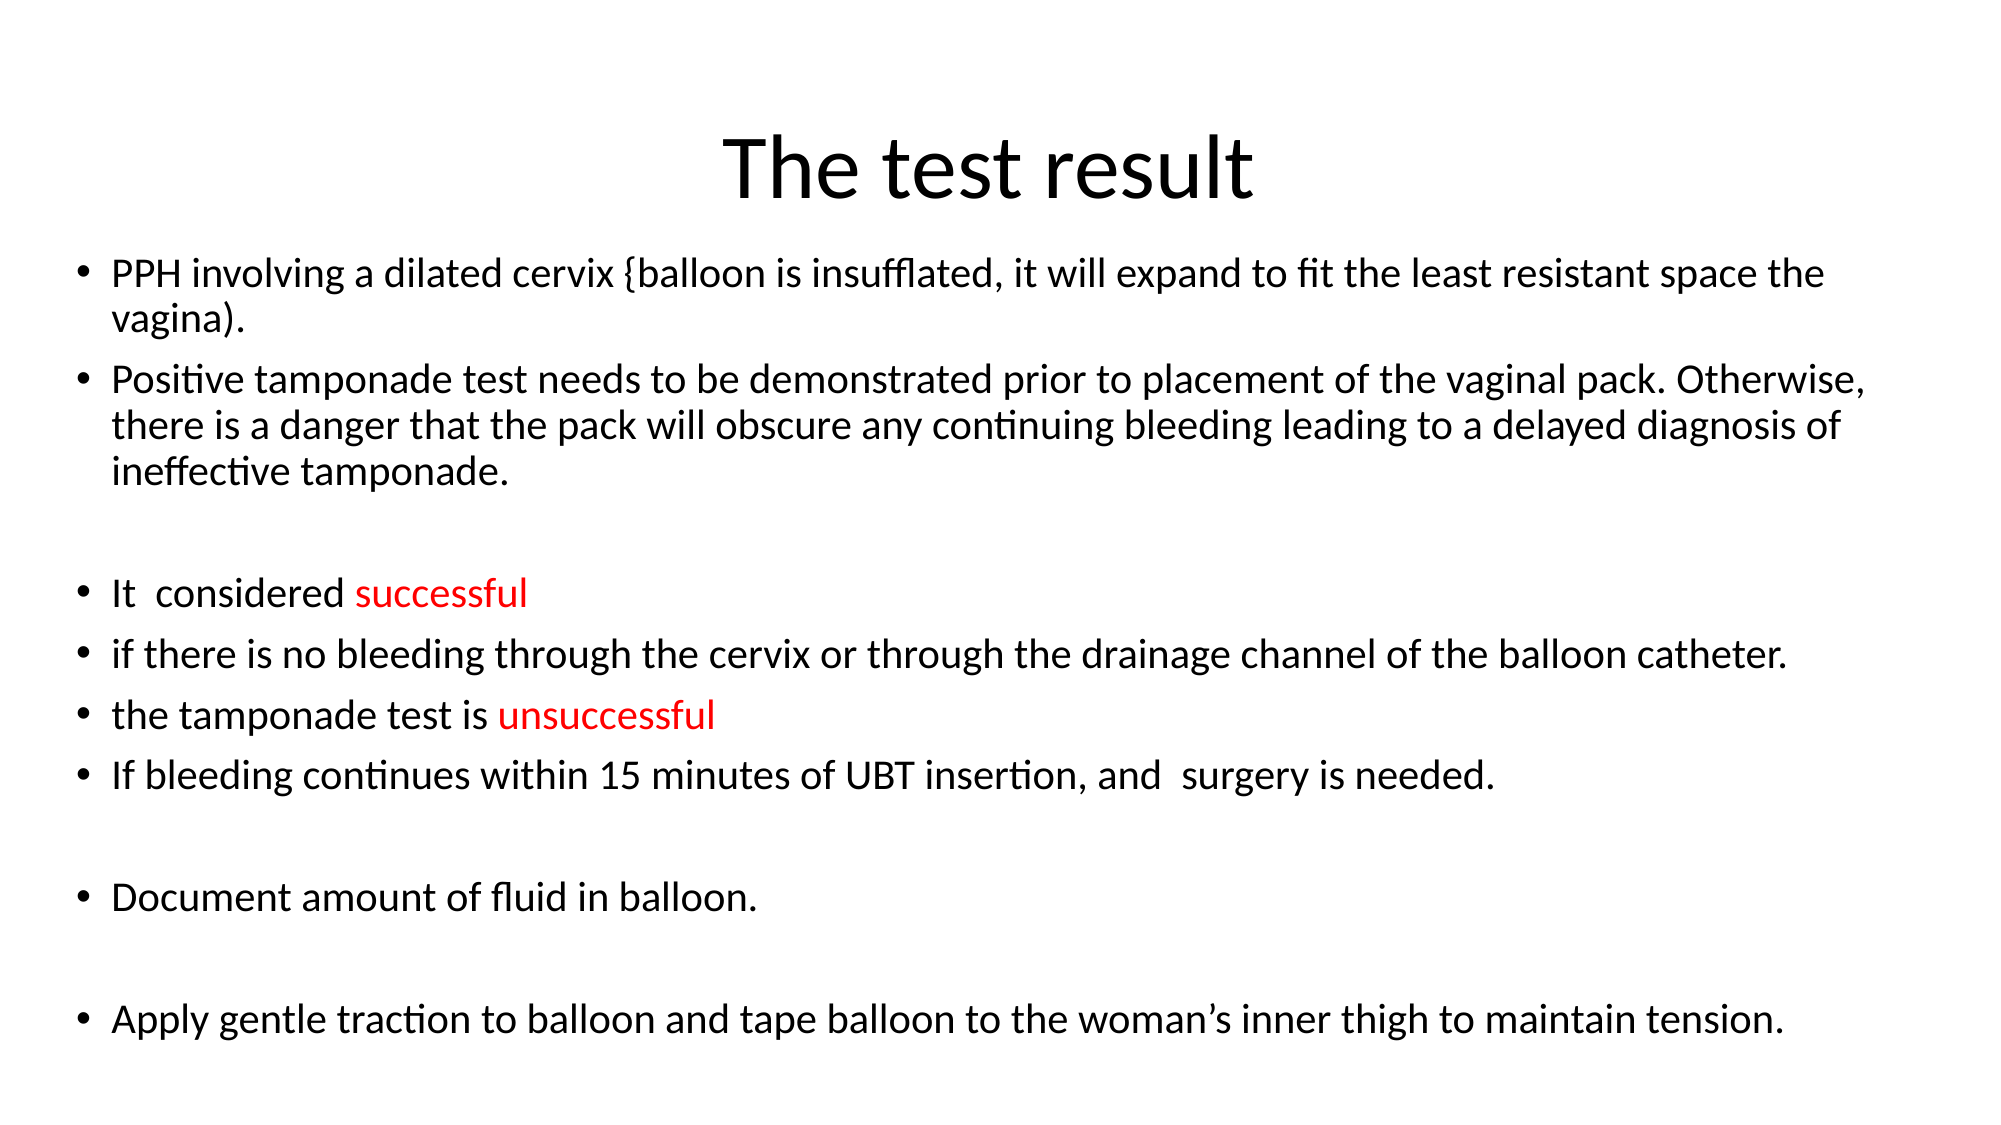

# The test result
PPH involving a dilated cervix {balloon is insufflated, it will expand to fit the least resistant space the vagina).
Positive tamponade test needs to be demonstrated prior to placement of the vaginal pack. Otherwise, there is a danger that the pack will obscure any continuing bleeding leading to a delayed diagnosis of ineffective tamponade.

It  considered successful
if there is no bleeding through the cervix or through the drainage channel of the balloon catheter.
the tamponade test is unsuccessful
If bleeding continues within 15 minutes of UBT insertion, and  surgery is needed.

Document amount of fluid in balloon.

Apply gentle traction to balloon and tape balloon to the woman’s inner thigh to maintain tension.